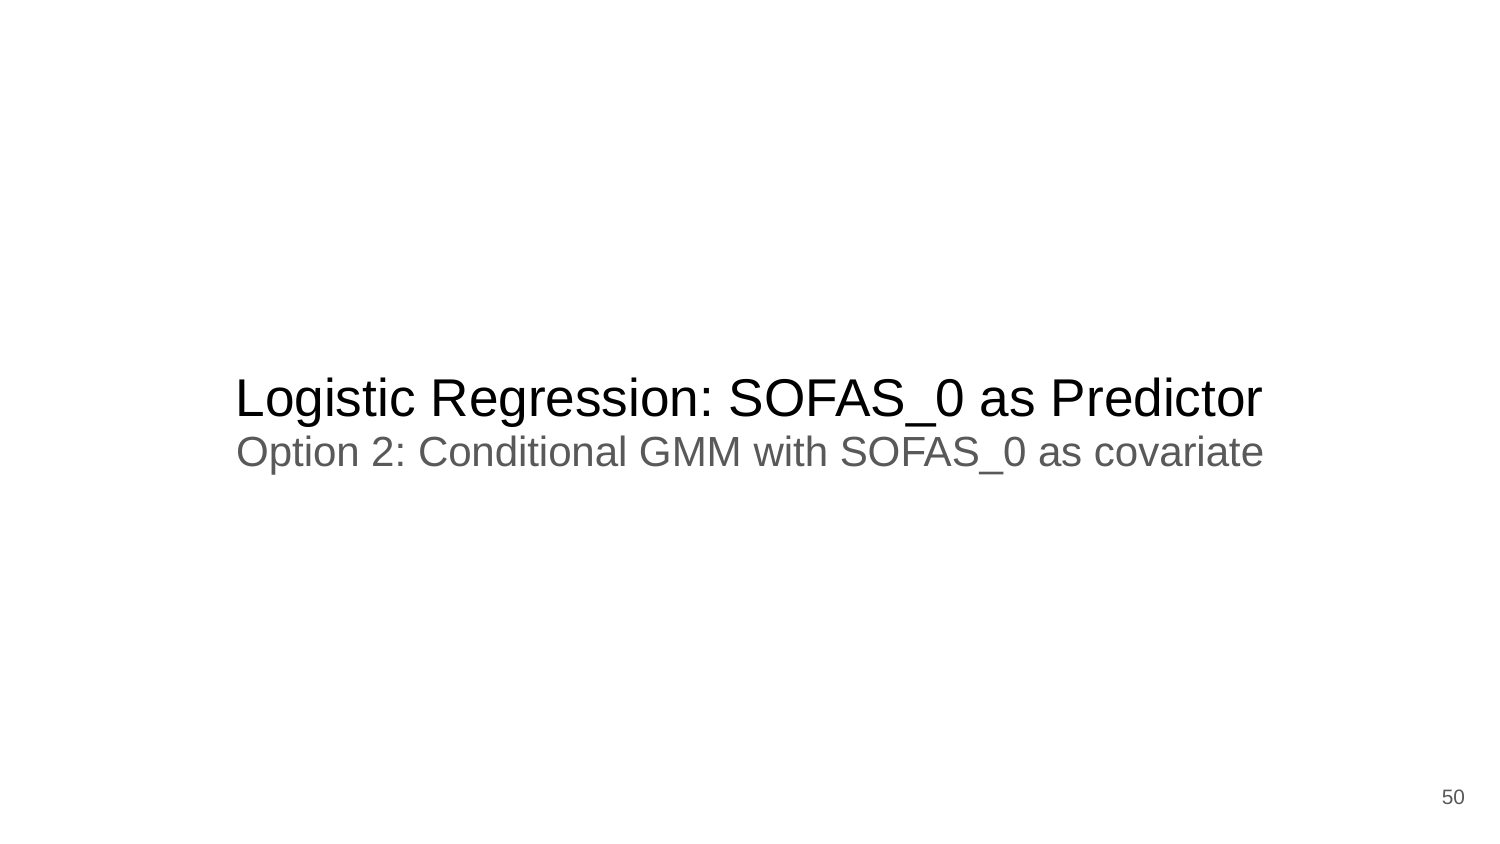

# Logistic Regression: SOFAS_0 as Predictor
Option 2: Conditional GMM with SOFAS_0 as covariate
50